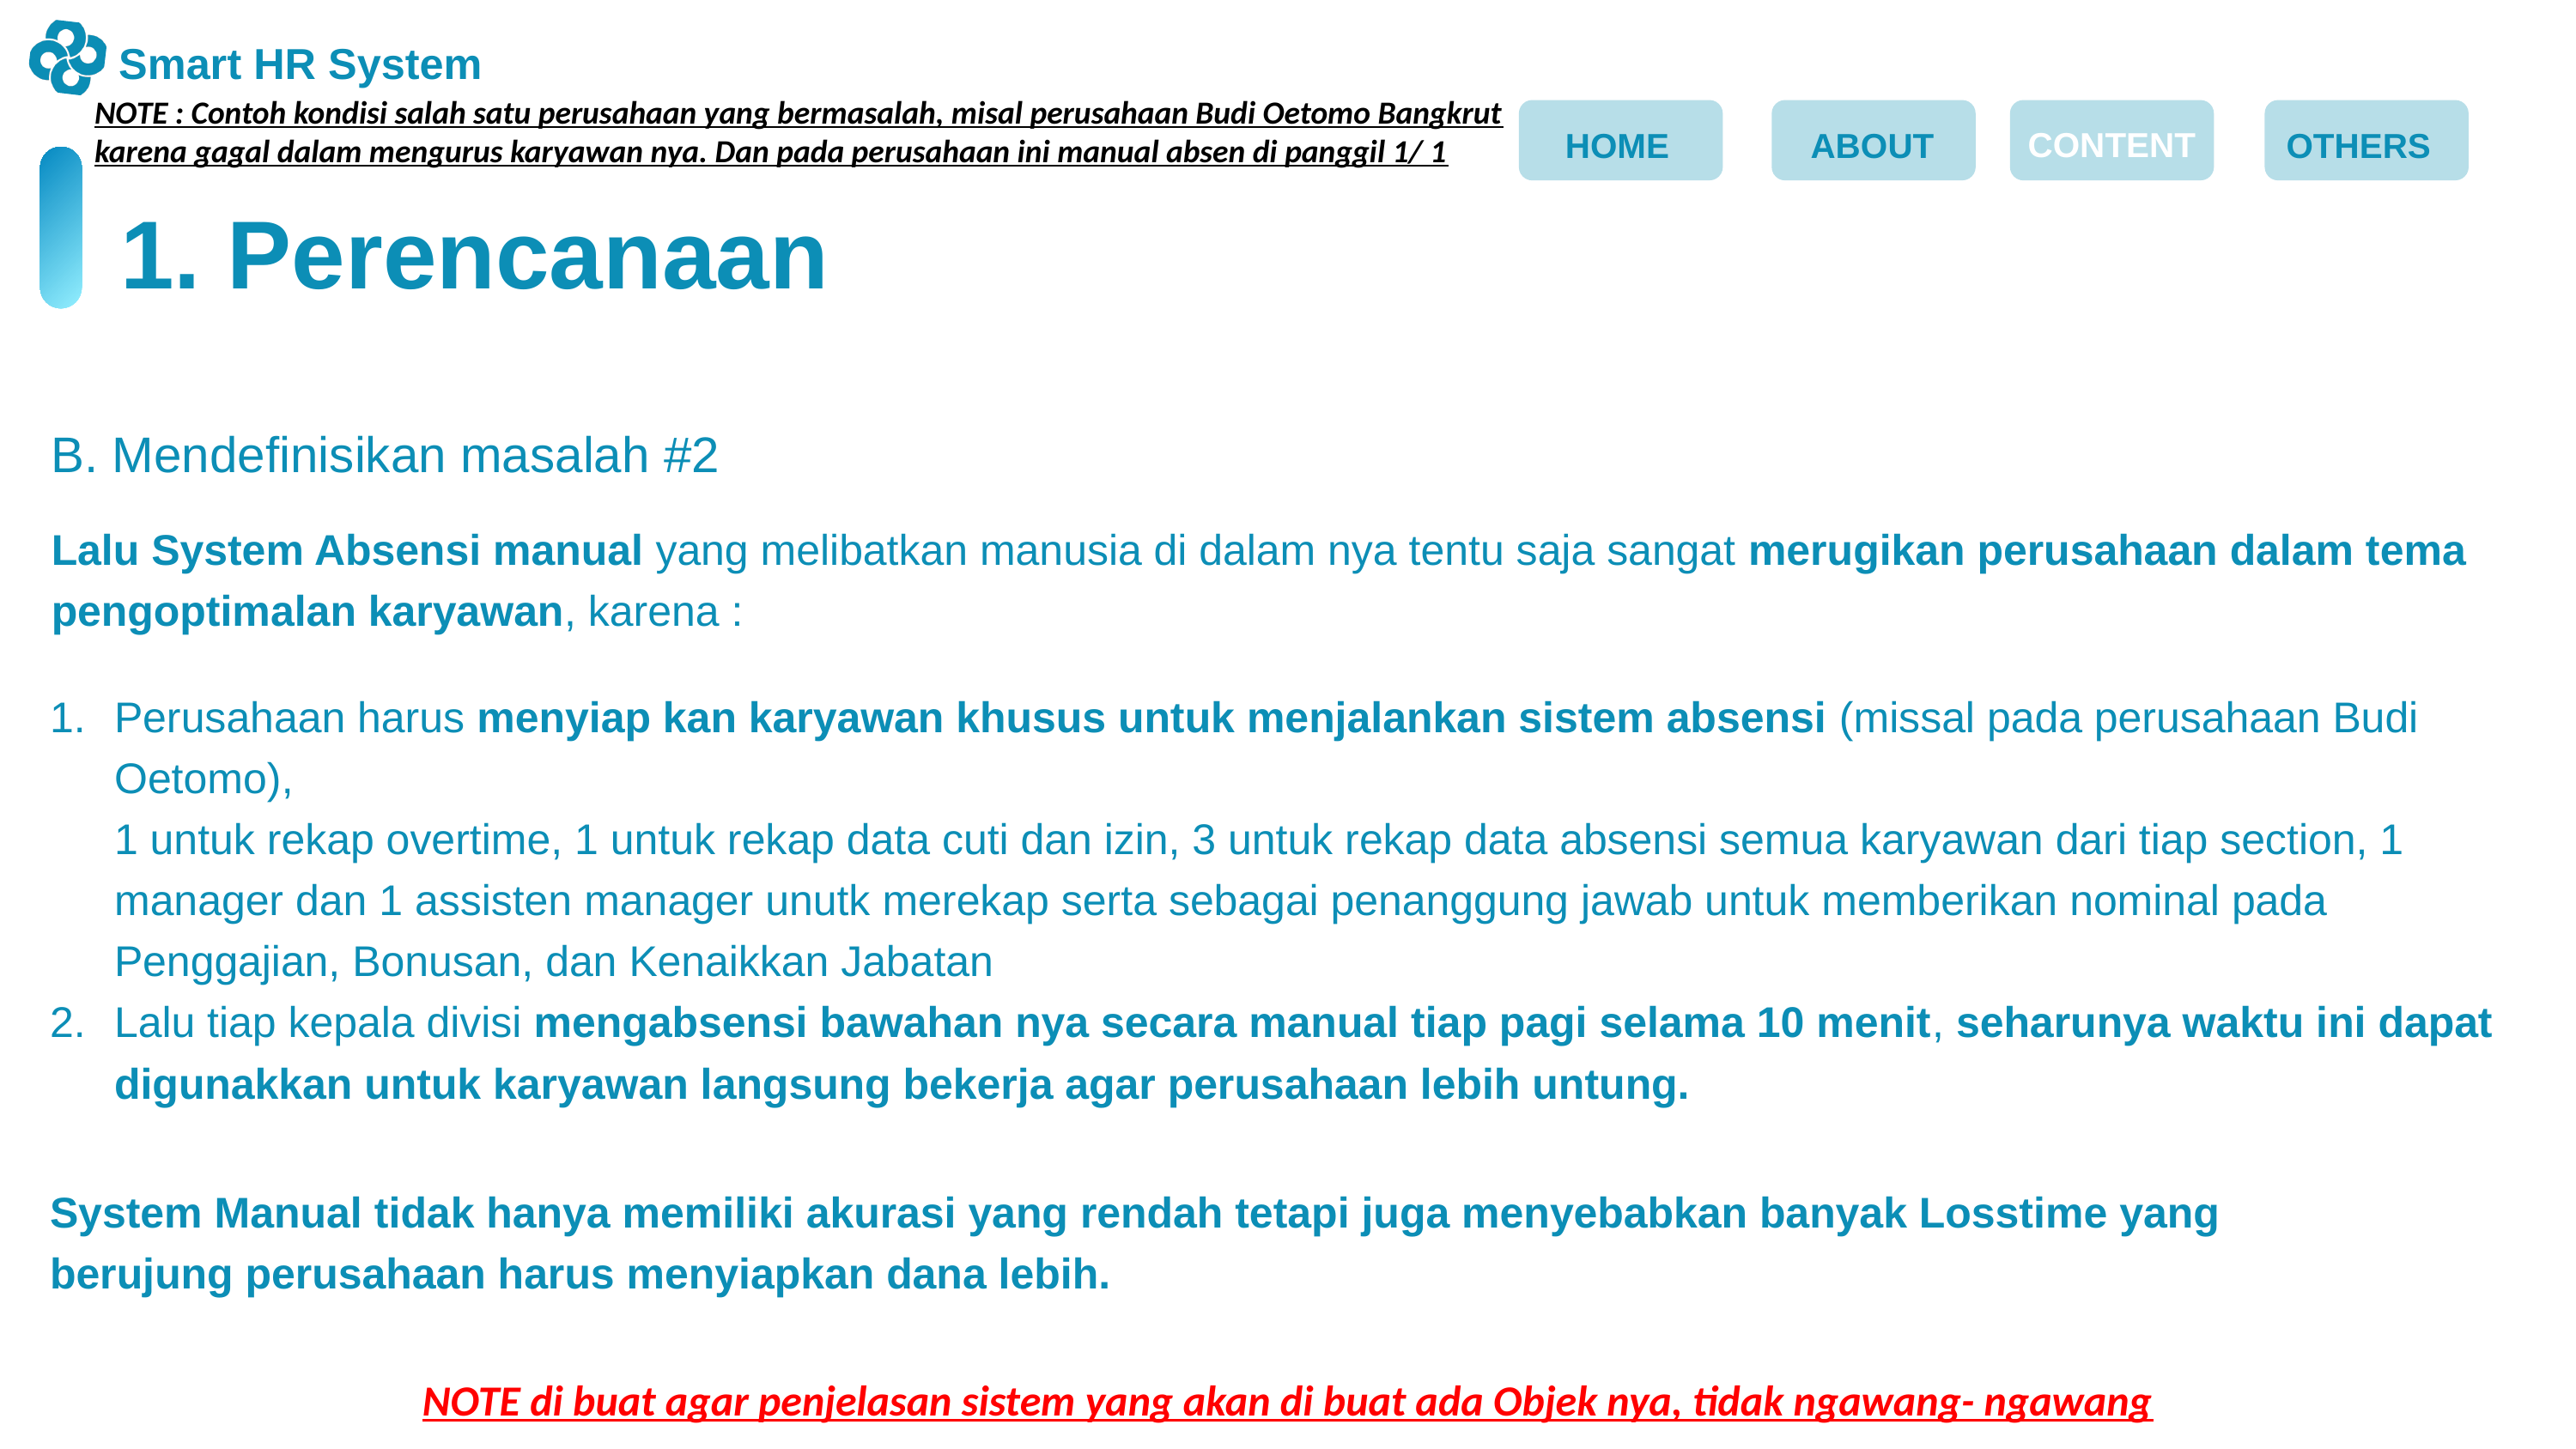

CONTENT
HOME
ABOUT
OTHERS

Smart HR System
NOTE : Contoh kondisi salah satu perusahaan yang bermasalah, misal perusahaan Budi Oetomo Bangkrut karena gagal dalam mengurus karyawan nya. Dan pada perusahaan ini manual absen di panggil 1/ 1

CONTENT
HOME
ABOUT
OTHERS

1. Perencanaan
B. Mendefinisikan masalah #2
Lalu System Absensi manual yang melibatkan manusia di dalam nya tentu saja sangat merugikan perusahaan dalam tema pengoptimalan karyawan, karena :
Perusahaan harus menyiap kan karyawan khusus untuk menjalankan sistem absensi (missal pada perusahaan Budi Oetomo),
1 untuk rekap overtime, 1 untuk rekap data cuti dan izin, 3 untuk rekap data absensi semua karyawan dari tiap section, 1 manager dan 1 assisten manager unutk merekap serta sebagai penanggung jawab untuk memberikan nominal pada Penggajian, Bonusan, dan Kenaikkan Jabatan
Lalu tiap kepala divisi mengabsensi bawahan nya secara manual tiap pagi selama 10 menit, seharunya waktu ini dapat digunakkan untuk karyawan langsung bekerja agar perusahaan lebih untung.
System Manual tidak hanya memiliki akurasi yang rendah tetapi juga menyebabkan banyak Losstime yang berujung perusahaan harus menyiapkan dana lebih.
NOTE di buat agar penjelasan sistem yang akan di buat ada Objek nya, tidak ngawang- ngawang